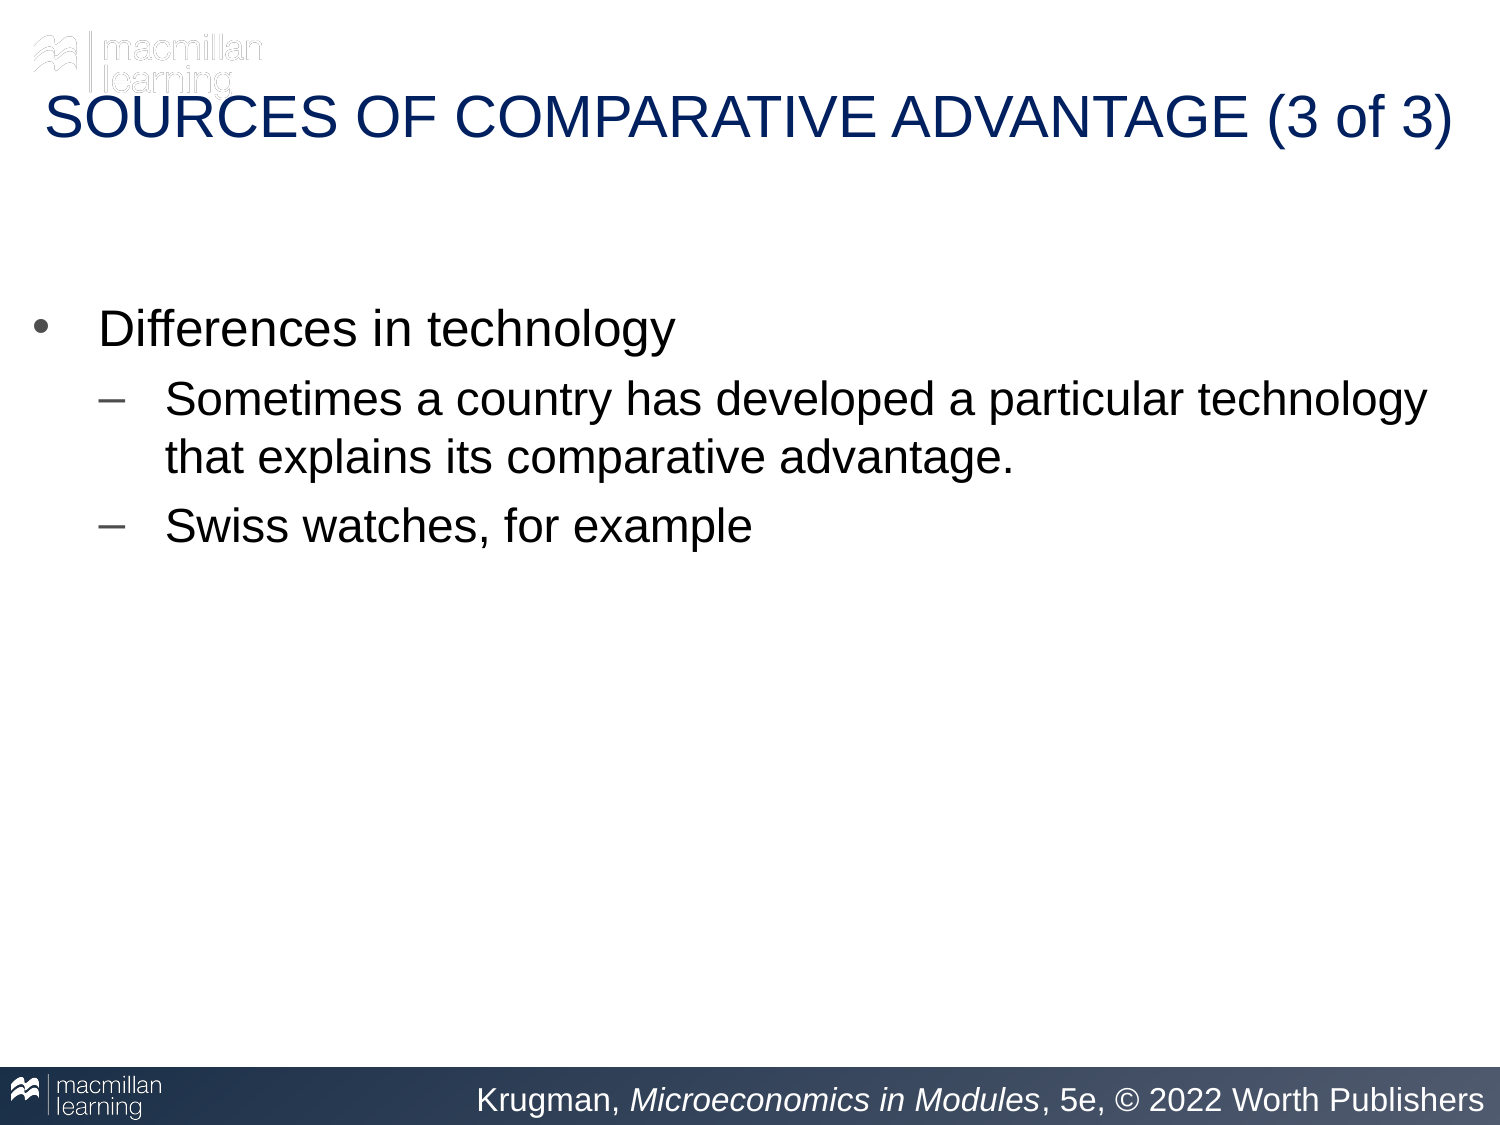

# SOURCES OF COMPARATIVE ADVANTAGE (3 of 3)
Differences in technology
Sometimes a country has developed a particular technology that explains its comparative advantage.
Swiss watches, for example